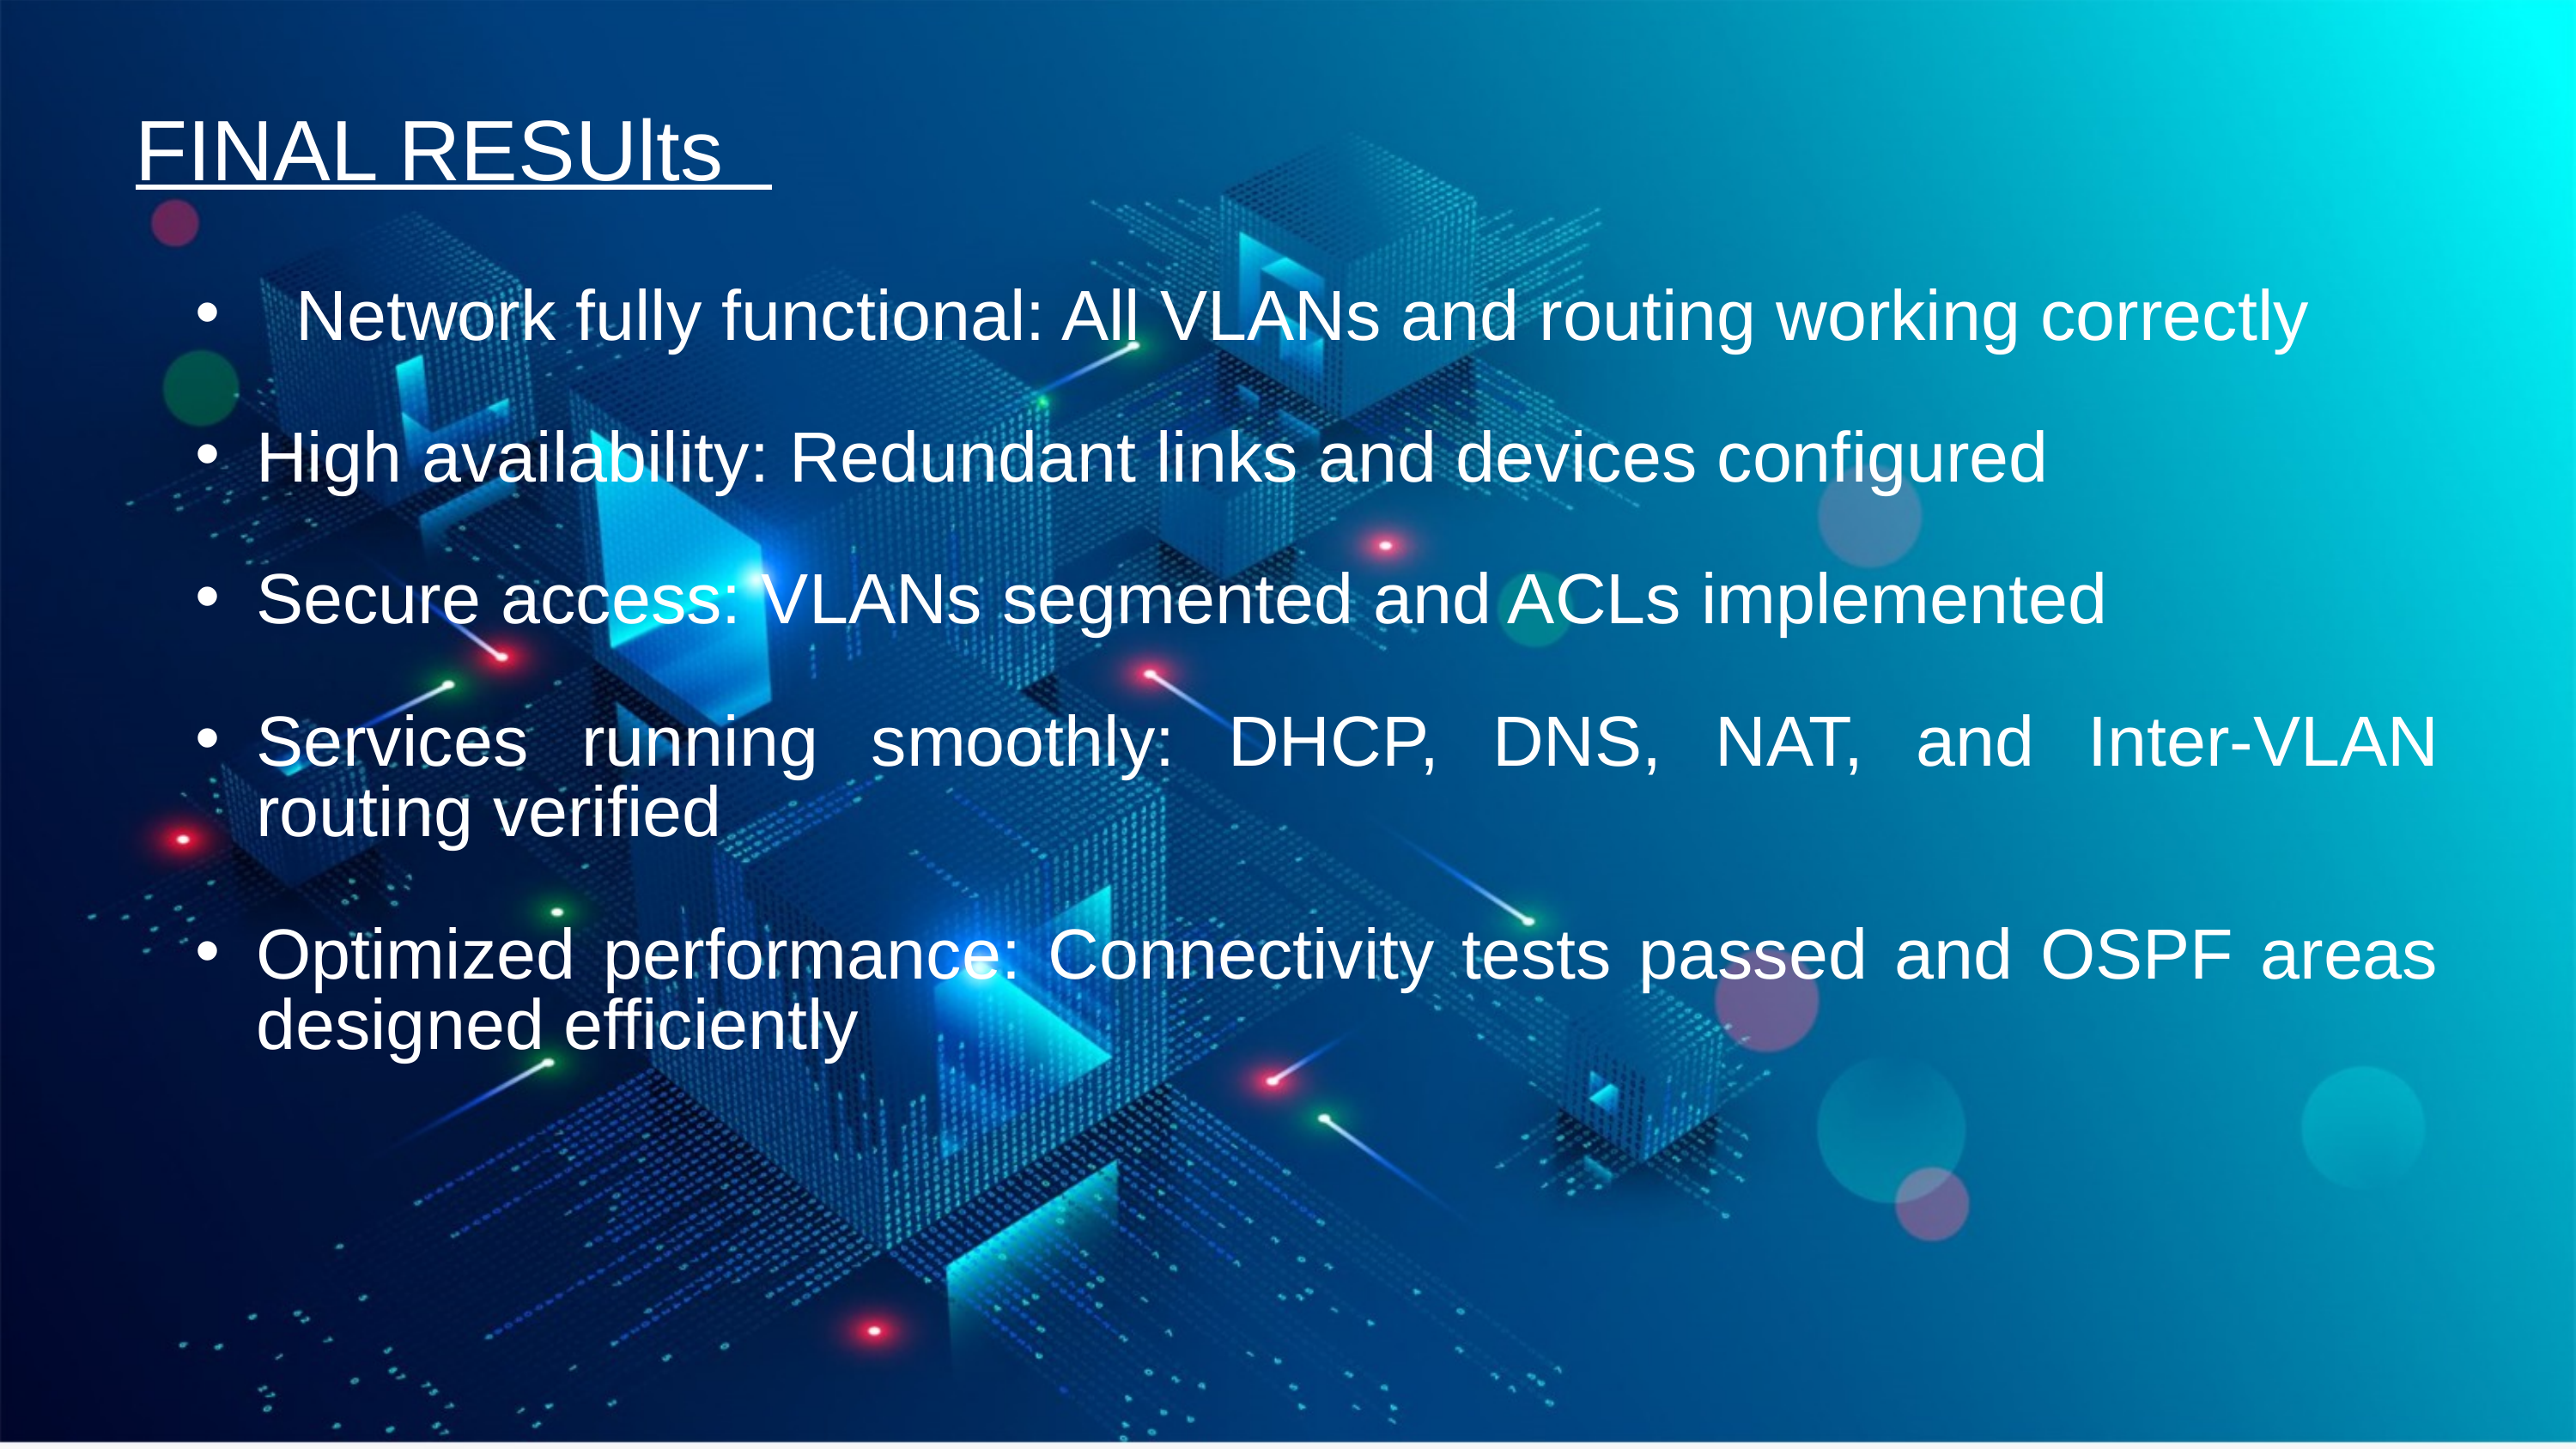

FINAL RESUlts

  Network fully functional: All VLANs and routing working correctly

High availability: Redundant links and devices configured

Secure access: VLANs segmented and ACLs implemented

Services running smoothly: DHCP, DNS, NAT, and Inter-VLAN routing verified

Optimized performance: Connectivity tests passed and OSPF areas designed efficiently